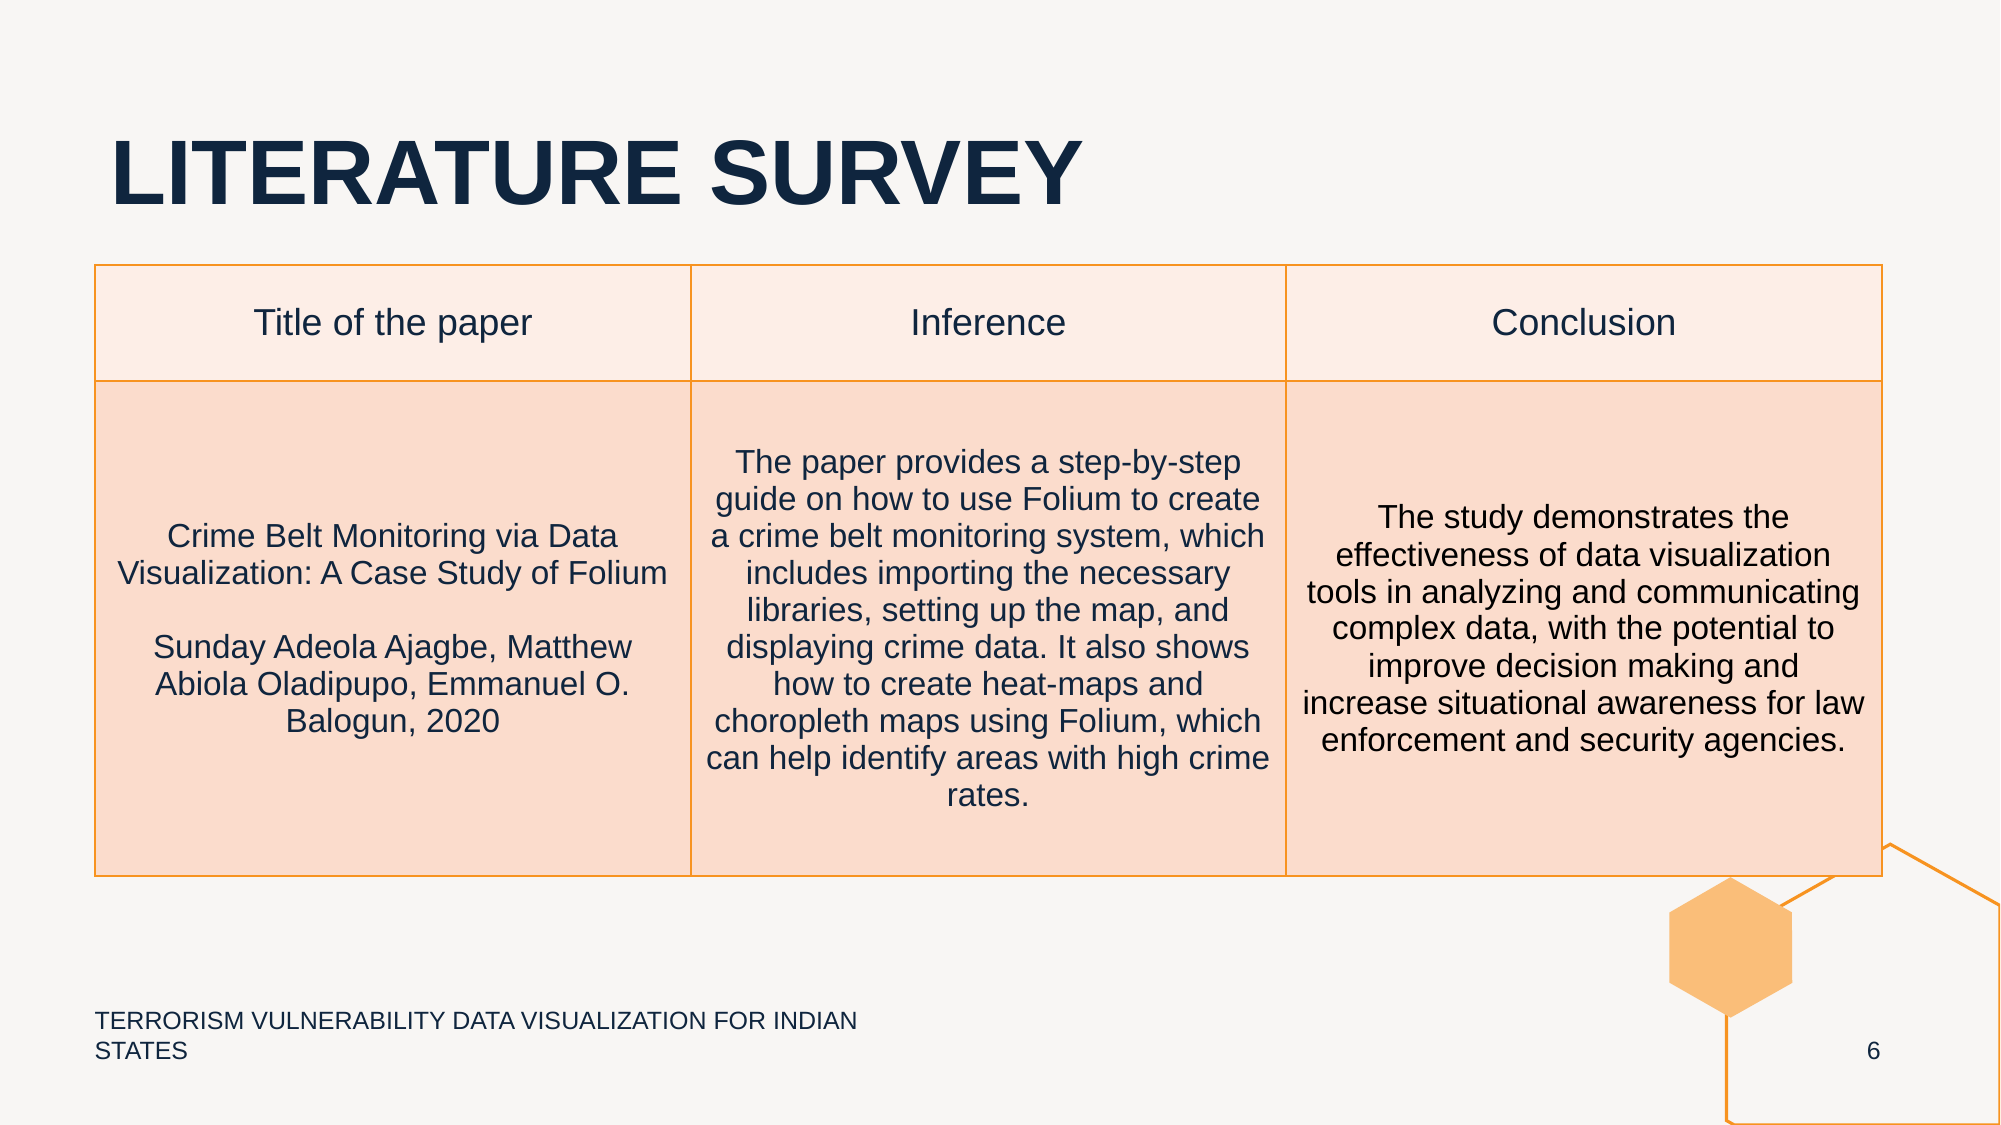

# LITERATURE SURVEY
| Title of the paper | Inference | Conclusion |
| --- | --- | --- |
| Crime Belt Monitoring via Data Visualization: A Case Study of Folium Sunday Adeola Ajagbe, Matthew Abiola Oladipupo, Emmanuel O. Balogun, 2020 | The paper provides a step-by-step guide on how to use Folium to create a crime belt monitoring system, which includes importing the necessary libraries, setting up the map, and displaying crime data. It also shows how to create heat-maps and choropleth maps using Folium, which can help identify areas with high crime rates. | The study demonstrates the effectiveness of data visualization tools in analyzing and communicating complex data, with the potential to improve decision making and increase situational awareness for law enforcement and security agencies. |
TERRORISM VULNERABILITY DATA VISUALIZATION FOR INDIAN STATES

6